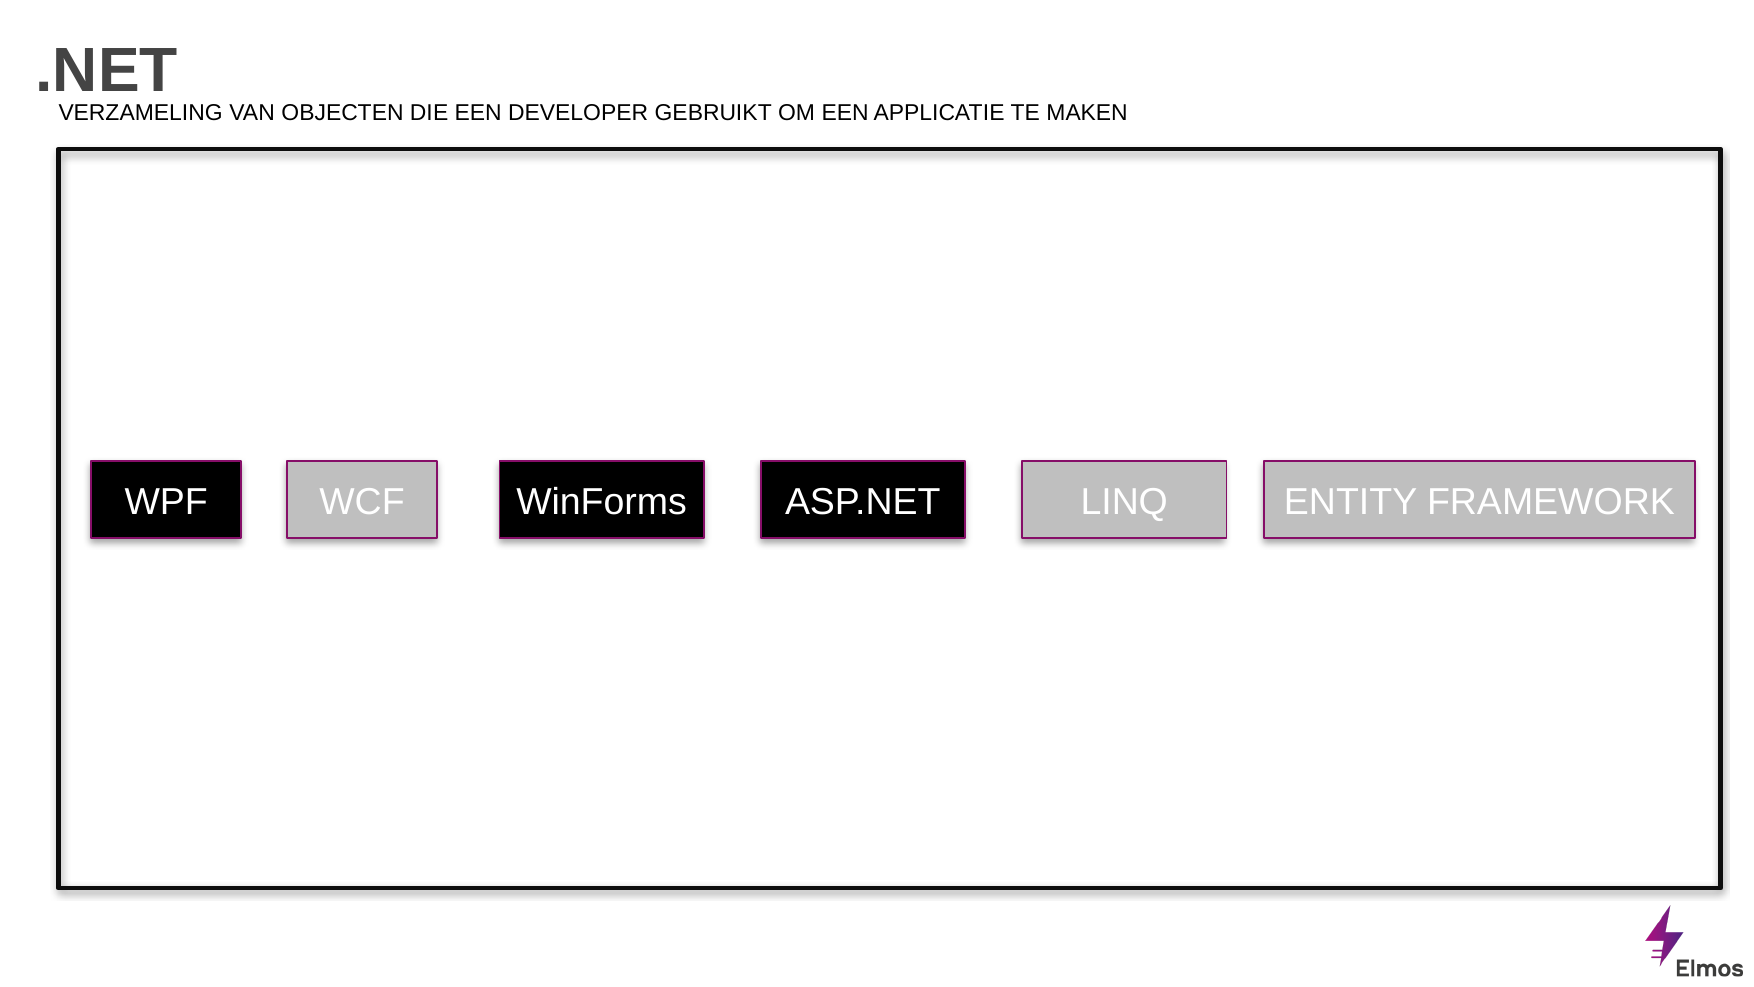

# .NET
VERZAMELING VAN OBJECTEN DIE EEN DEVELOPER GEBRUIKT OM EEN APPLICATIE TE MAKEN

WPF
WCF
WinForms
ASP.NET
LINQ
ENTITY FRAMEWORK